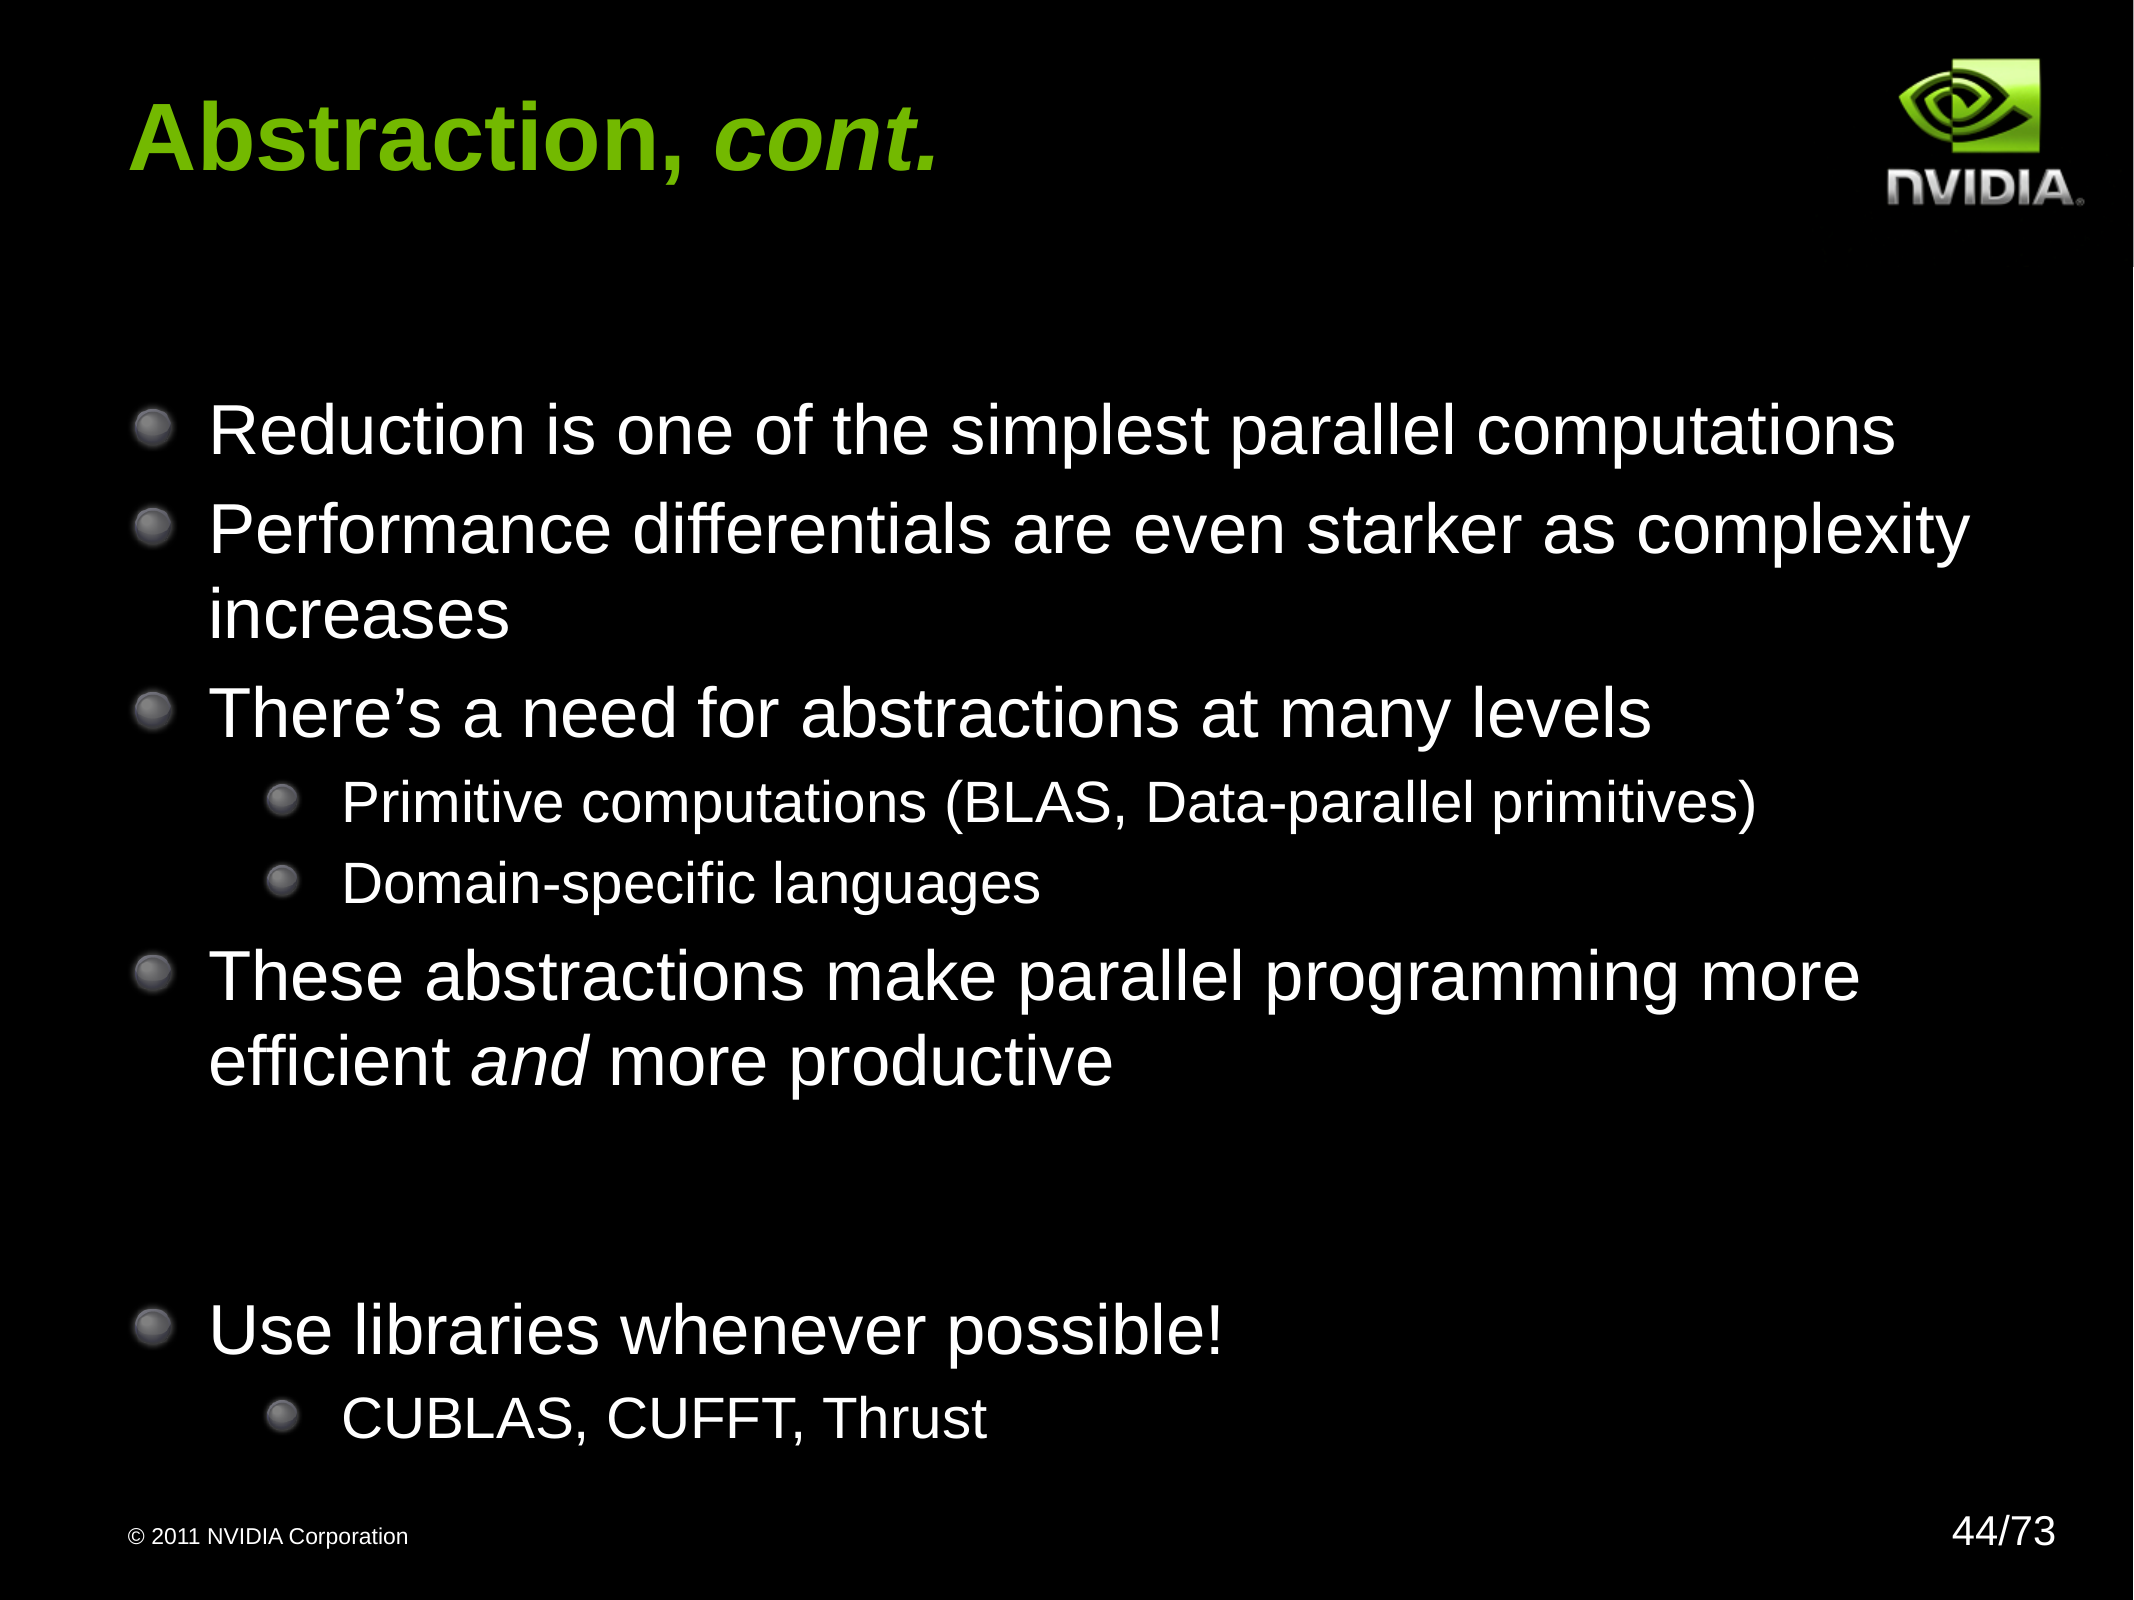

# Abstraction, cont.
Reduction is one of the simplest parallel computations
Performance differentials are even starker as complexity increases
There’s a need for abstractions at many levels
Primitive computations (BLAS, Data-parallel primitives)
Domain-specific languages
These abstractions make parallel programming more efficient and more productive
Use libraries whenever possible!
CUBLAS, CUFFT, Thrust